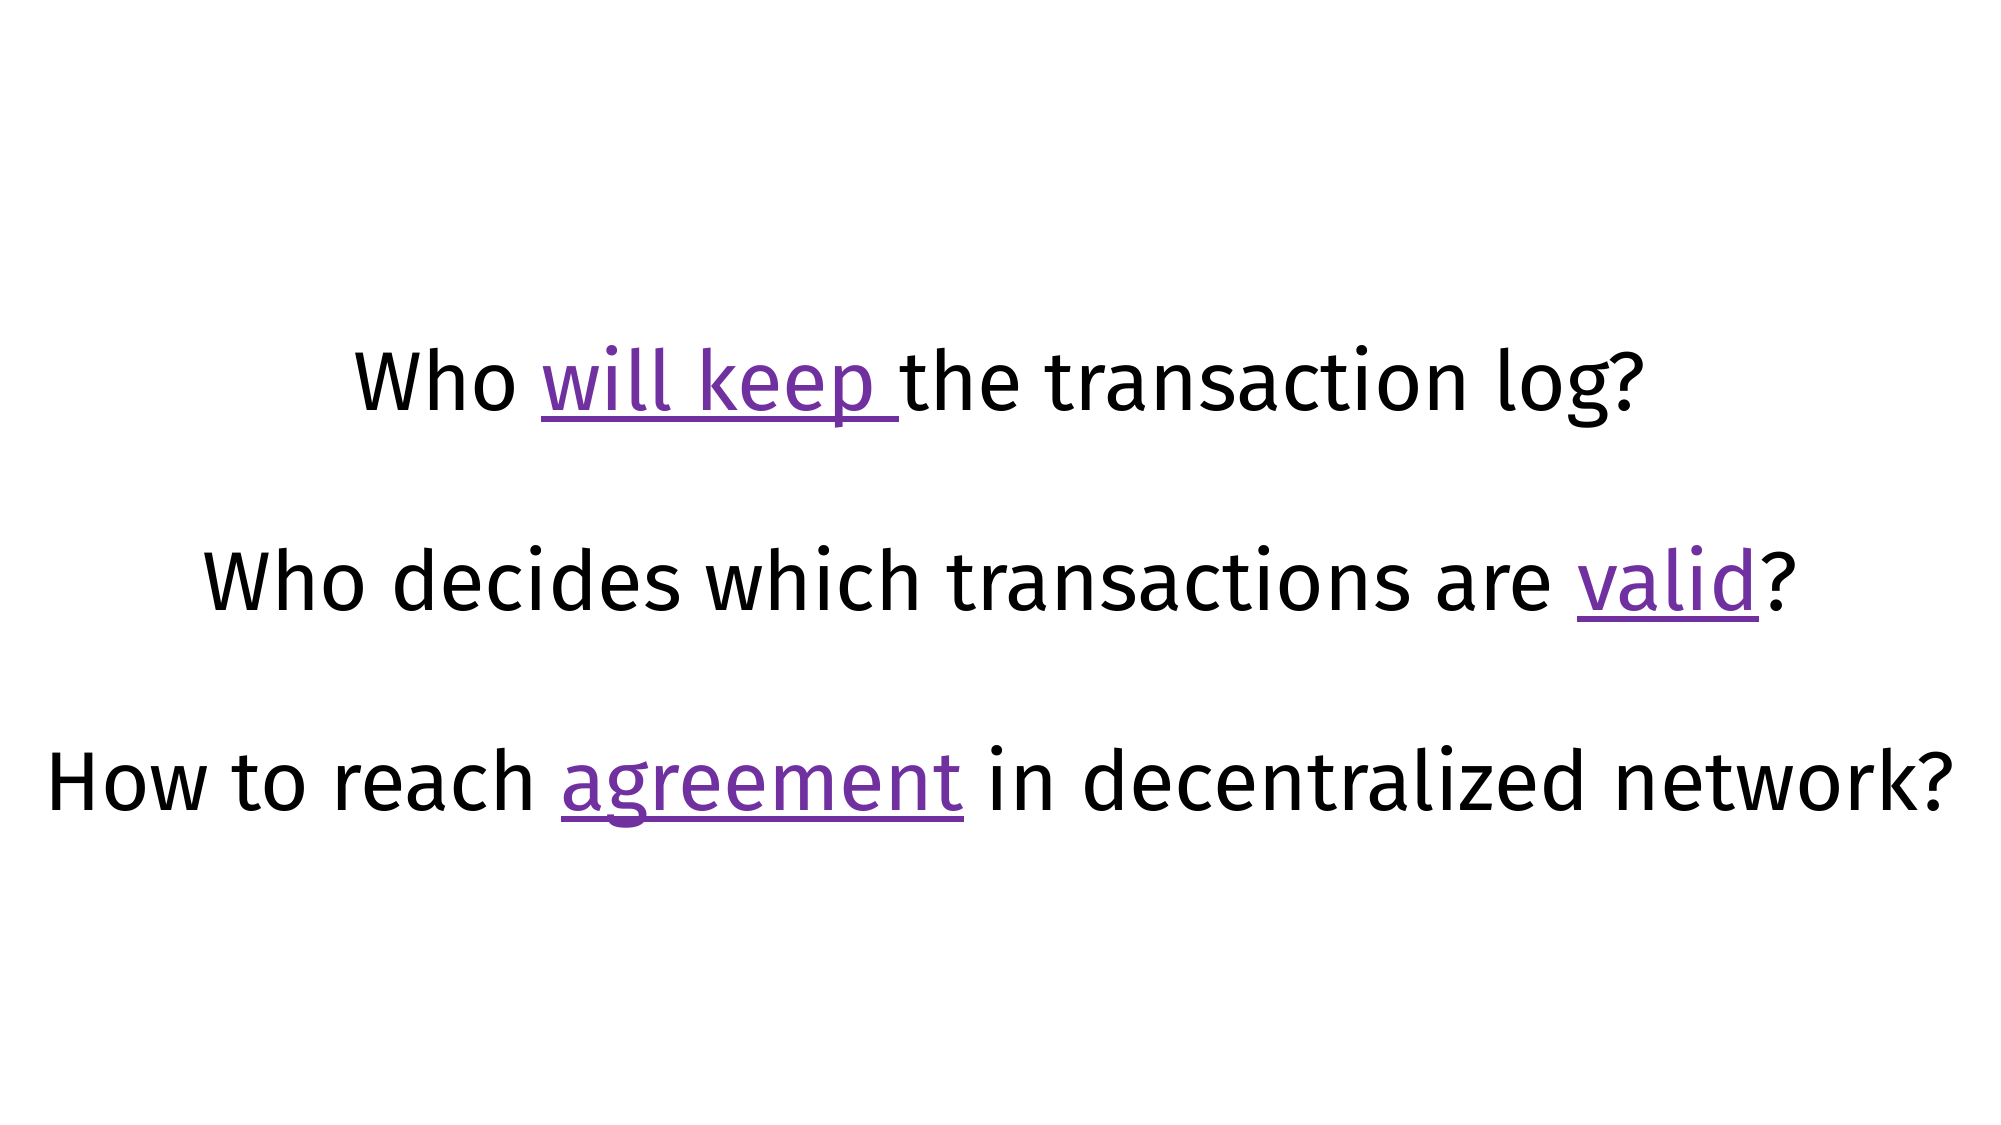

Who will keep the transaction log?
Who decides which transactions are valid?

How to reach agreement in decentralized network?